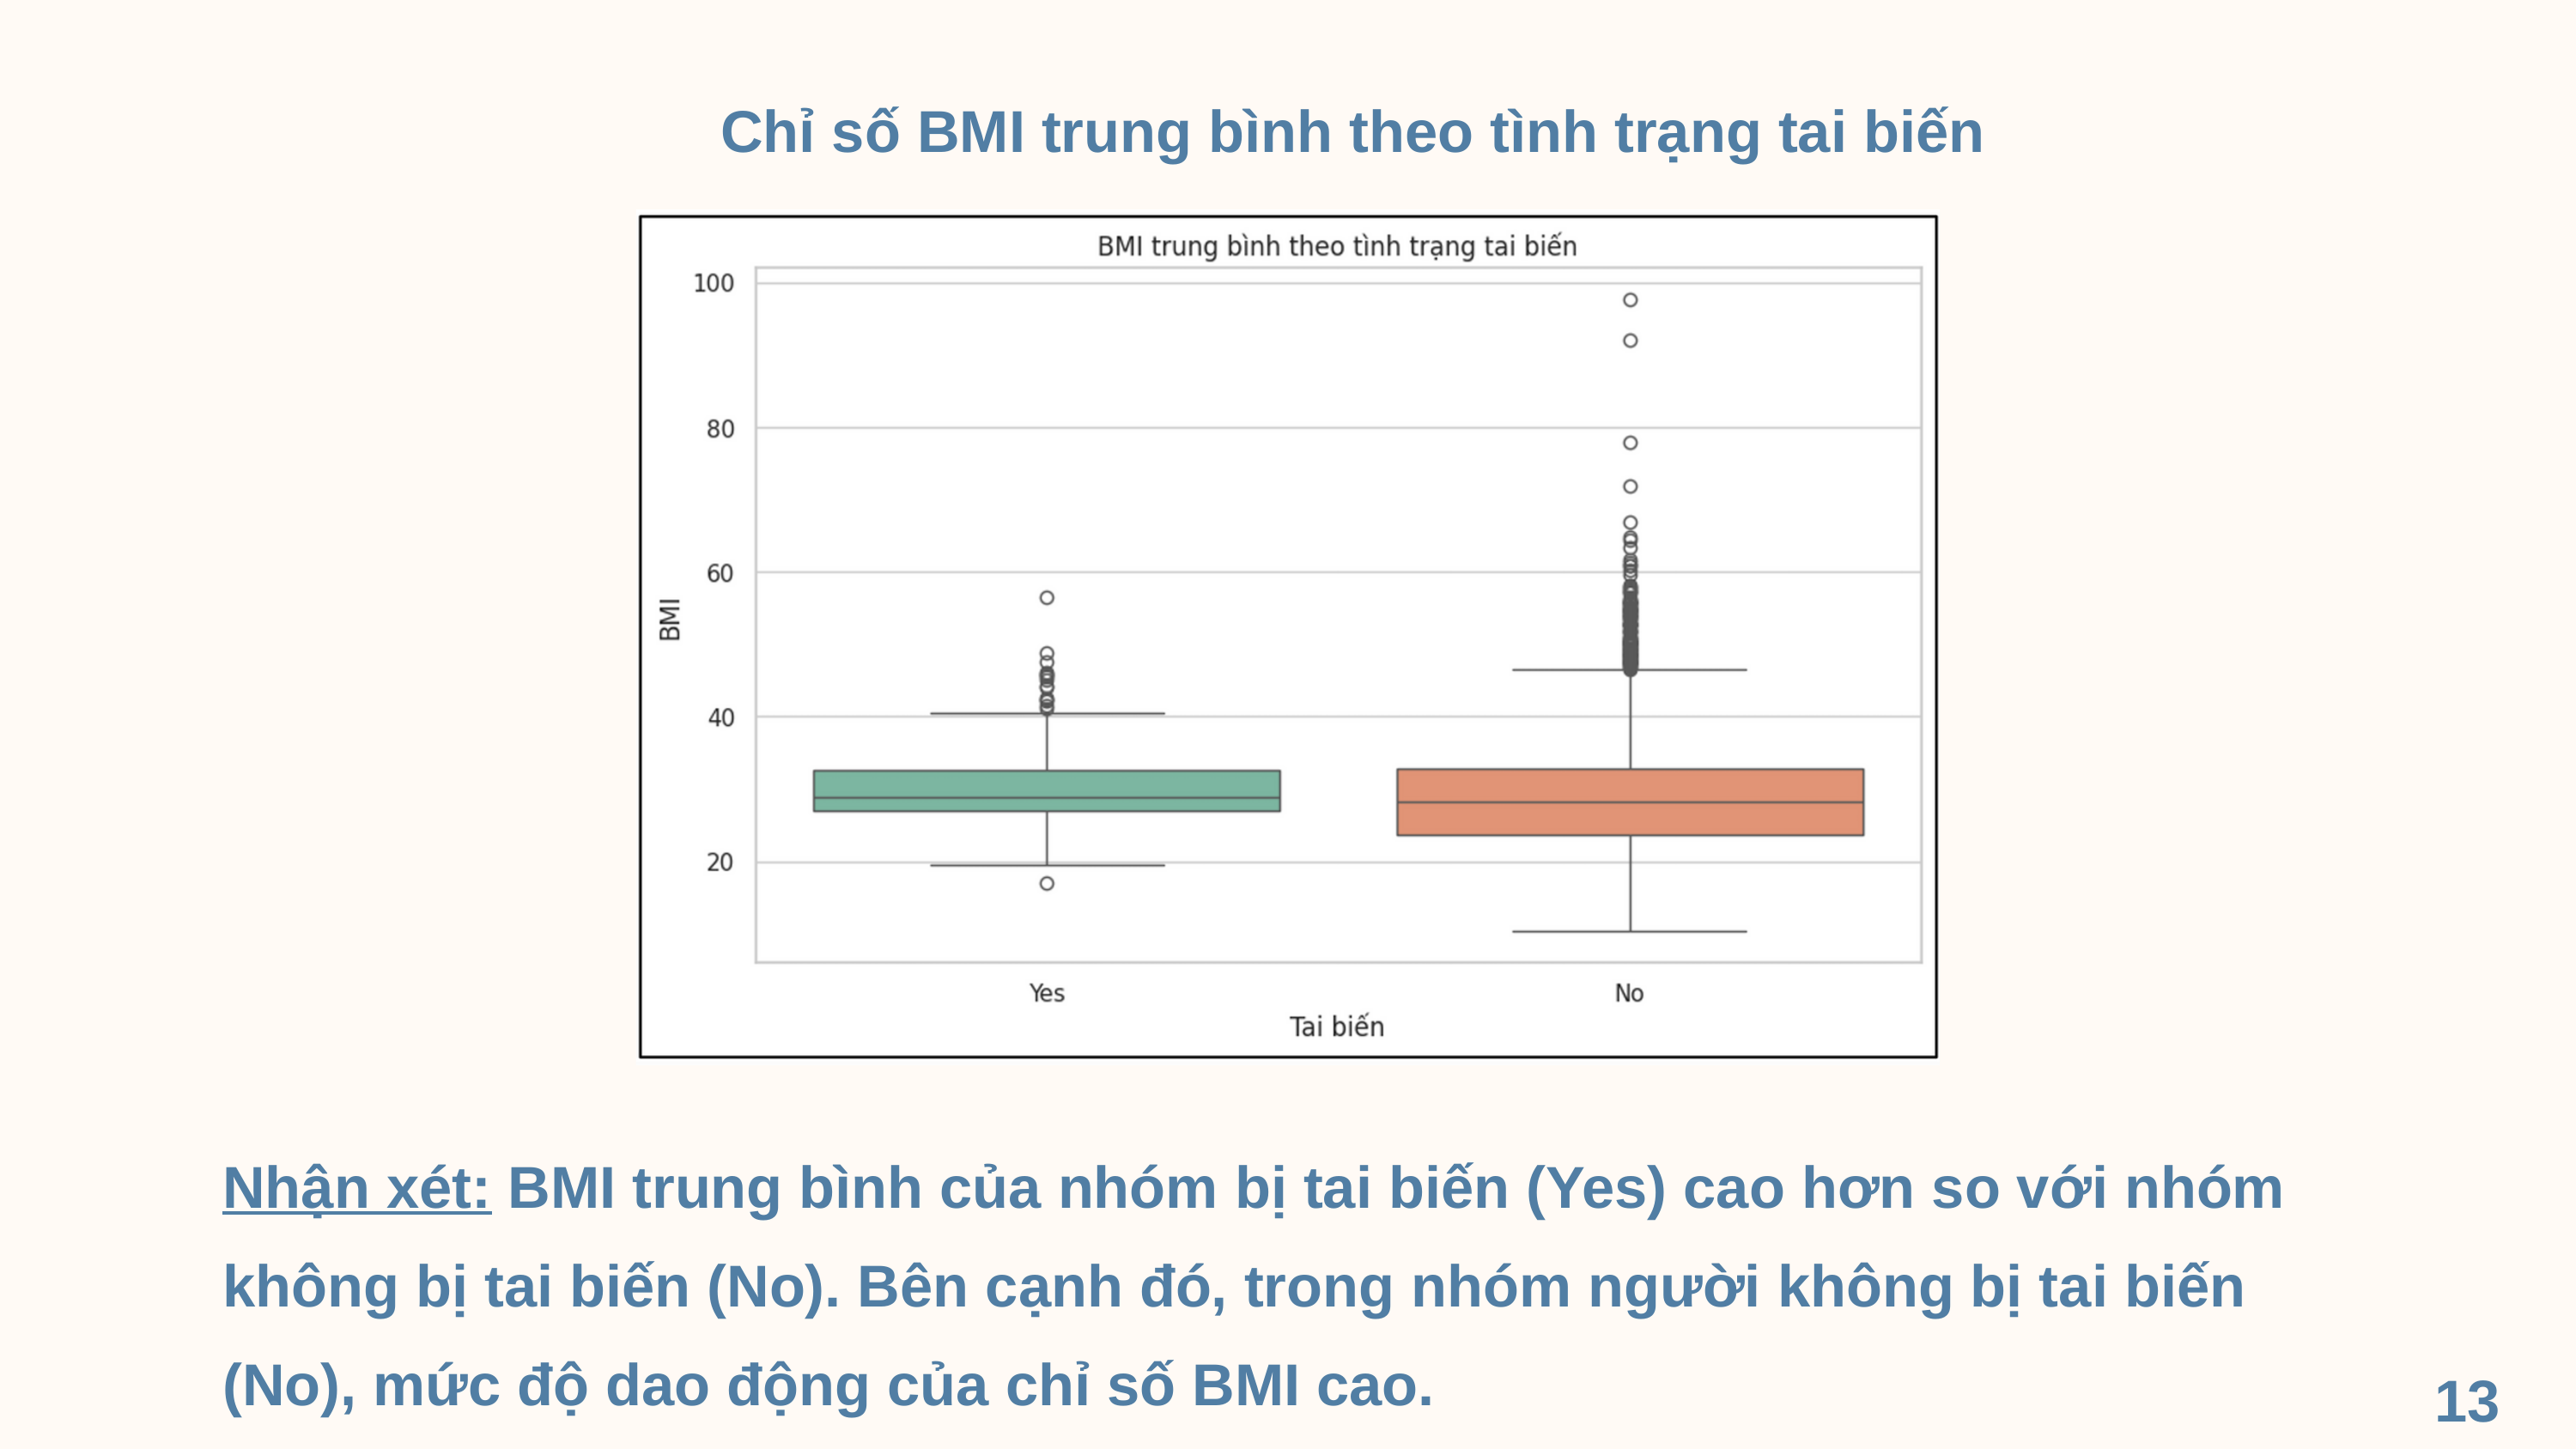

Chỉ số BMI trung bình theo tình trạng tai biến

Nhận xét: BMI trung bình của nhóm bị tai biến (Yes) cao hơn so với nhóm không bị tai biến (No). Bên cạnh đó, trong nhóm người không bị tai biến (No), mức độ dao động của chỉ số BMI cao.
13